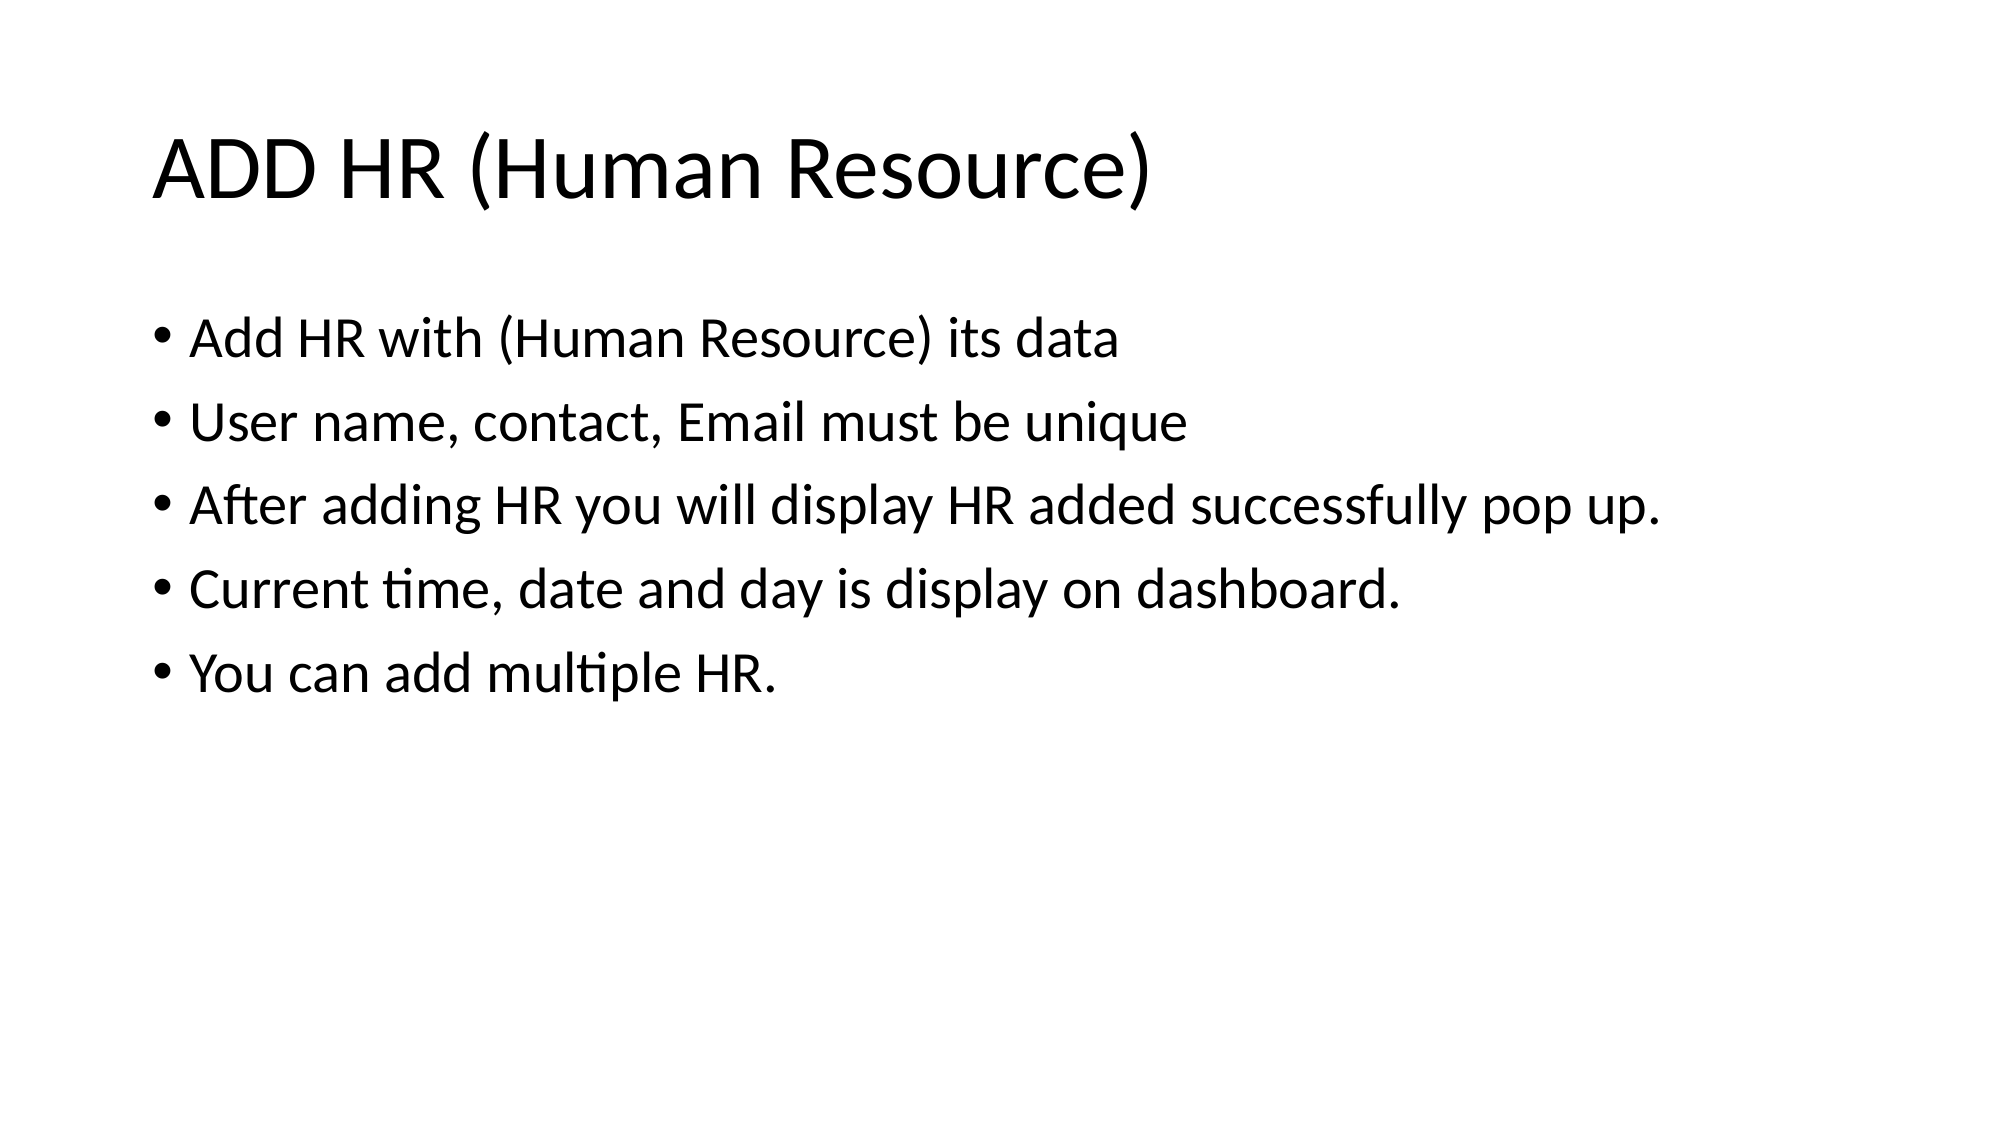

# ADD HR (Human Resource)
Add HR with (Human Resource) its data
User name, contact, Email must be unique
After adding HR you will display HR added successfully pop up.
Current time, date and day is display on dashboard.
You can add multiple HR.